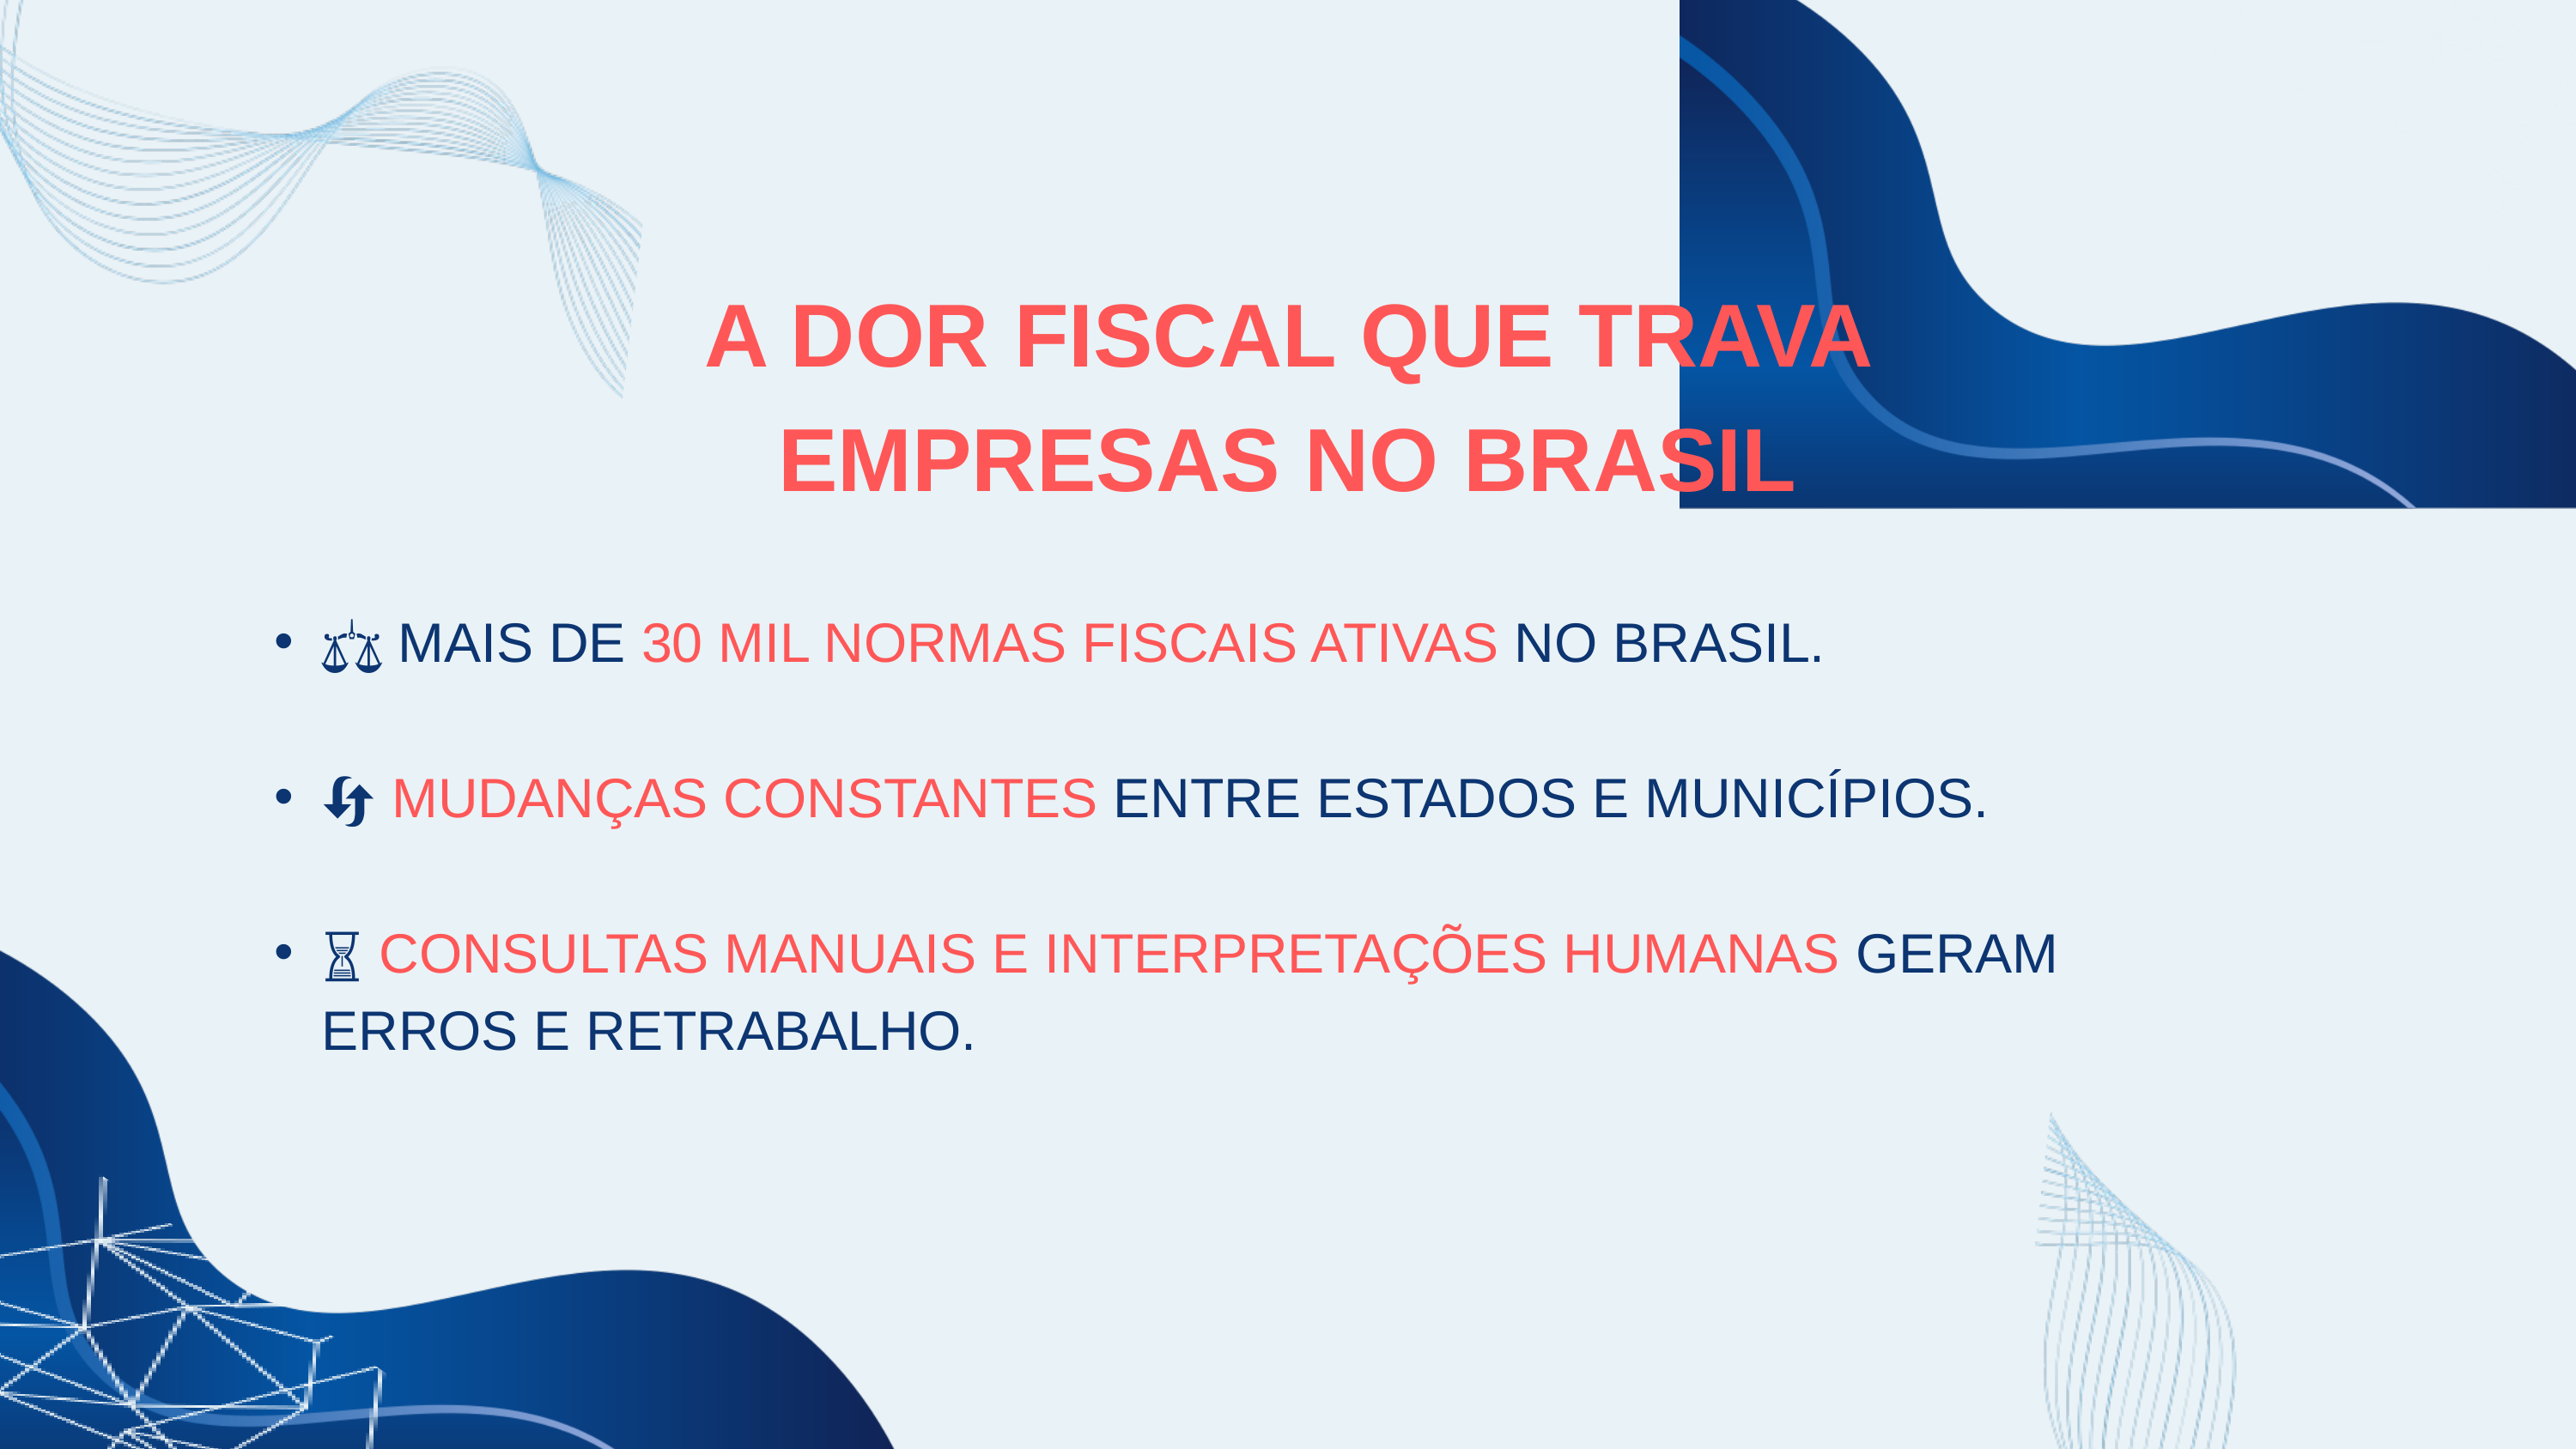

A DOR FISCAL QUE TRAVA EMPRESAS NO BRASIL

⚖️ MAIS DE 30 MIL NORMAS FISCAIS ATIVAS NO BRASIL.

🔄 MUDANÇAS CONSTANTES ENTRE ESTADOS E MUNICÍPIOS.

⏳ CONSULTAS MANUAIS E INTERPRETAÇÕES HUMANAS GERAM ERROS E RETRABALHO.